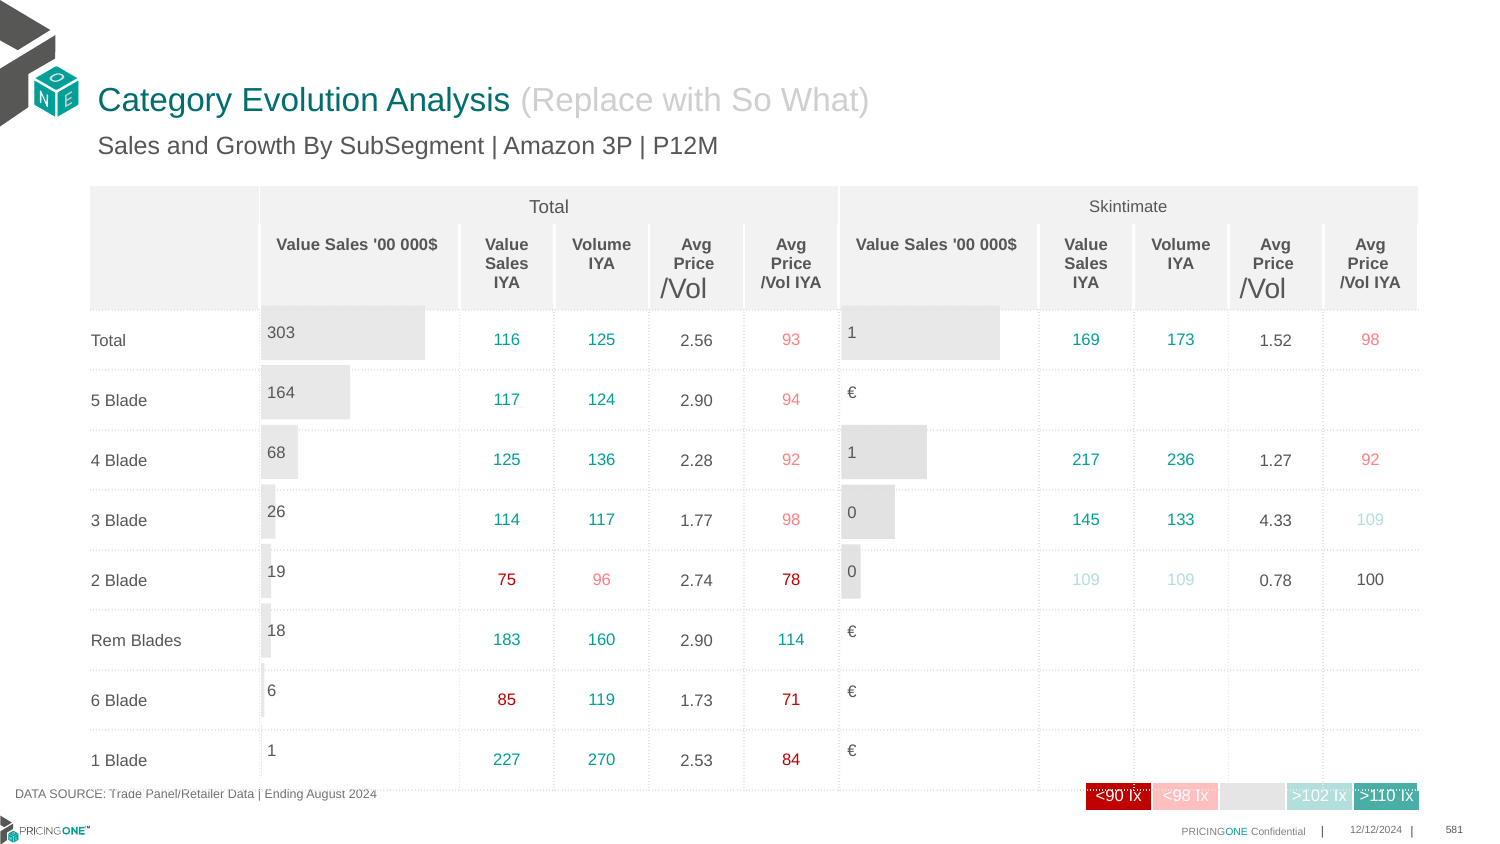

# Category Evolution Analysis (Replace with So What)
Sales and Growth By SubSegment | Amazon 3P | P12M
|  | Total |  |  |  |  | Skintimate |  |  |  |  |
| --- | --- | --- | --- | --- | --- | --- | --- | --- | --- | --- |
|  | Value Sales '00 000$ | Value Sales IYA | Volume IYA | Avg Price /Vol | Avg Price /Vol IYA | Value Sales '00 000$ | Value Sales IYA | Volume IYA | Avg Price /Vol | Avg Price /Vol IYA |
| Total |  | 116 | 125 | 2.56 | 93 |  | 169 | 173 | 1.52 | 98 |
| 5 Blade |  | 117 | 124 | 2.90 | 94 |  |  |  |  |  |
| 4 Blade |  | 125 | 136 | 2.28 | 92 |  | 217 | 236 | 1.27 | 92 |
| 3 Blade |  | 114 | 117 | 1.77 | 98 |  | 145 | 133 | 4.33 | 109 |
| 2 Blade |  | 75 | 96 | 2.74 | 78 |  | 109 | 109 | 0.78 | 100 |
| Rem Blades |  | 183 | 160 | 2.90 | 114 |  |  |  |  |  |
| 6 Blade |  | 85 | 119 | 1.73 | 71 |  |  |  |  |  |
| 1 Blade |  | 227 | 270 | 2.53 | 84 |  |  |  |  |  |

### Chart

| Category | Value Sales |
|---|---|
| Grand | 302.56399 |
| 5 Blade | 164.10563 |
| 4 Blade | 68.156 |
| 3 Blade | 26.24776 |
| 2 Blade | 18.77162 |
| Rem Blades | 17.96495 |
| 6 Blade | 6.12178 |
| 1 Blade | 1.19625 |

### Chart

| Category | Value Sales |
|---|---|
| Grand | 1.16891 |
| 5 Blade | 0.0 |
| 4 Blade | 0.63149 |
| 3 Blade | 0.39527 |
| 2 Blade | 0.14215 |
| Rem Blades | 0.0 |
| 6 Blade | 0.0 |
| 1 Blade | 0.0 |
DATA SOURCE: Trade Panel/Retailer Data | Ending August 2024
| <90 Ix | <98 Ix |  | >102 Ix | >110 Ix |
| --- | --- | --- | --- | --- |

12/12/2024
581